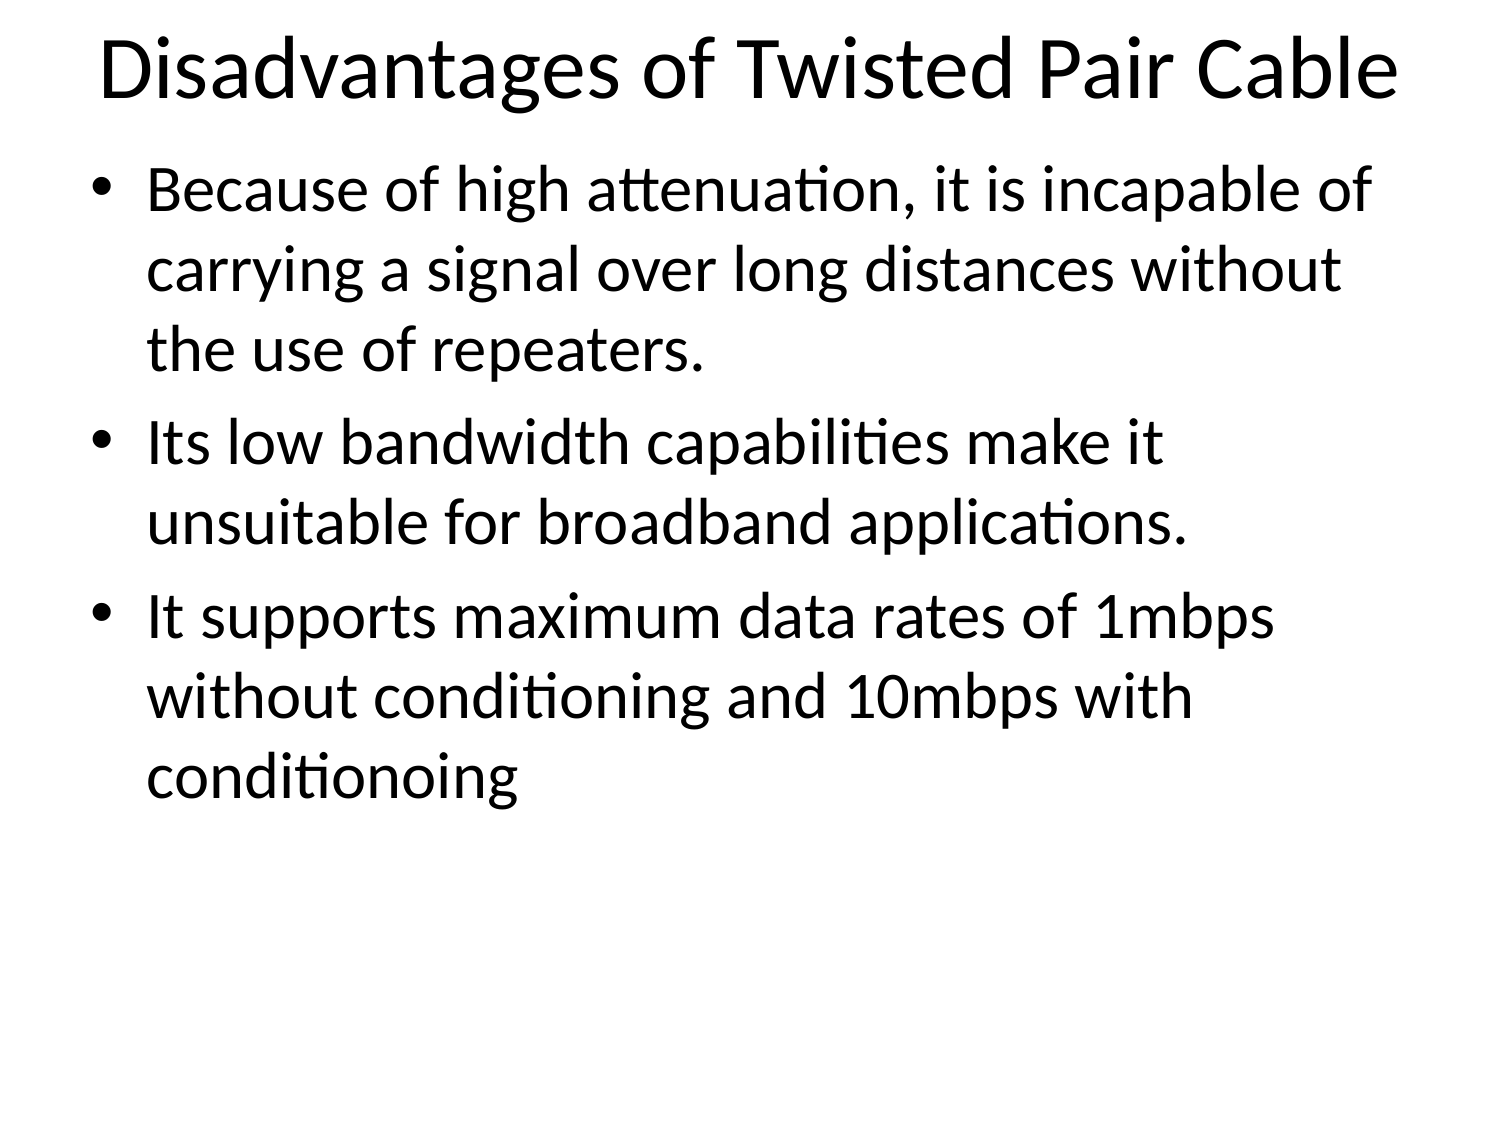

# Disadvantages of Twisted Pair Cable
Because of high attenuation, it is incapable of carrying a signal over long distances without the use of repeaters.
Its low bandwidth capabilities make it unsuitable for broadband applications.
It supports maximum data rates of 1mbps without conditioning and 10mbps with conditionoing